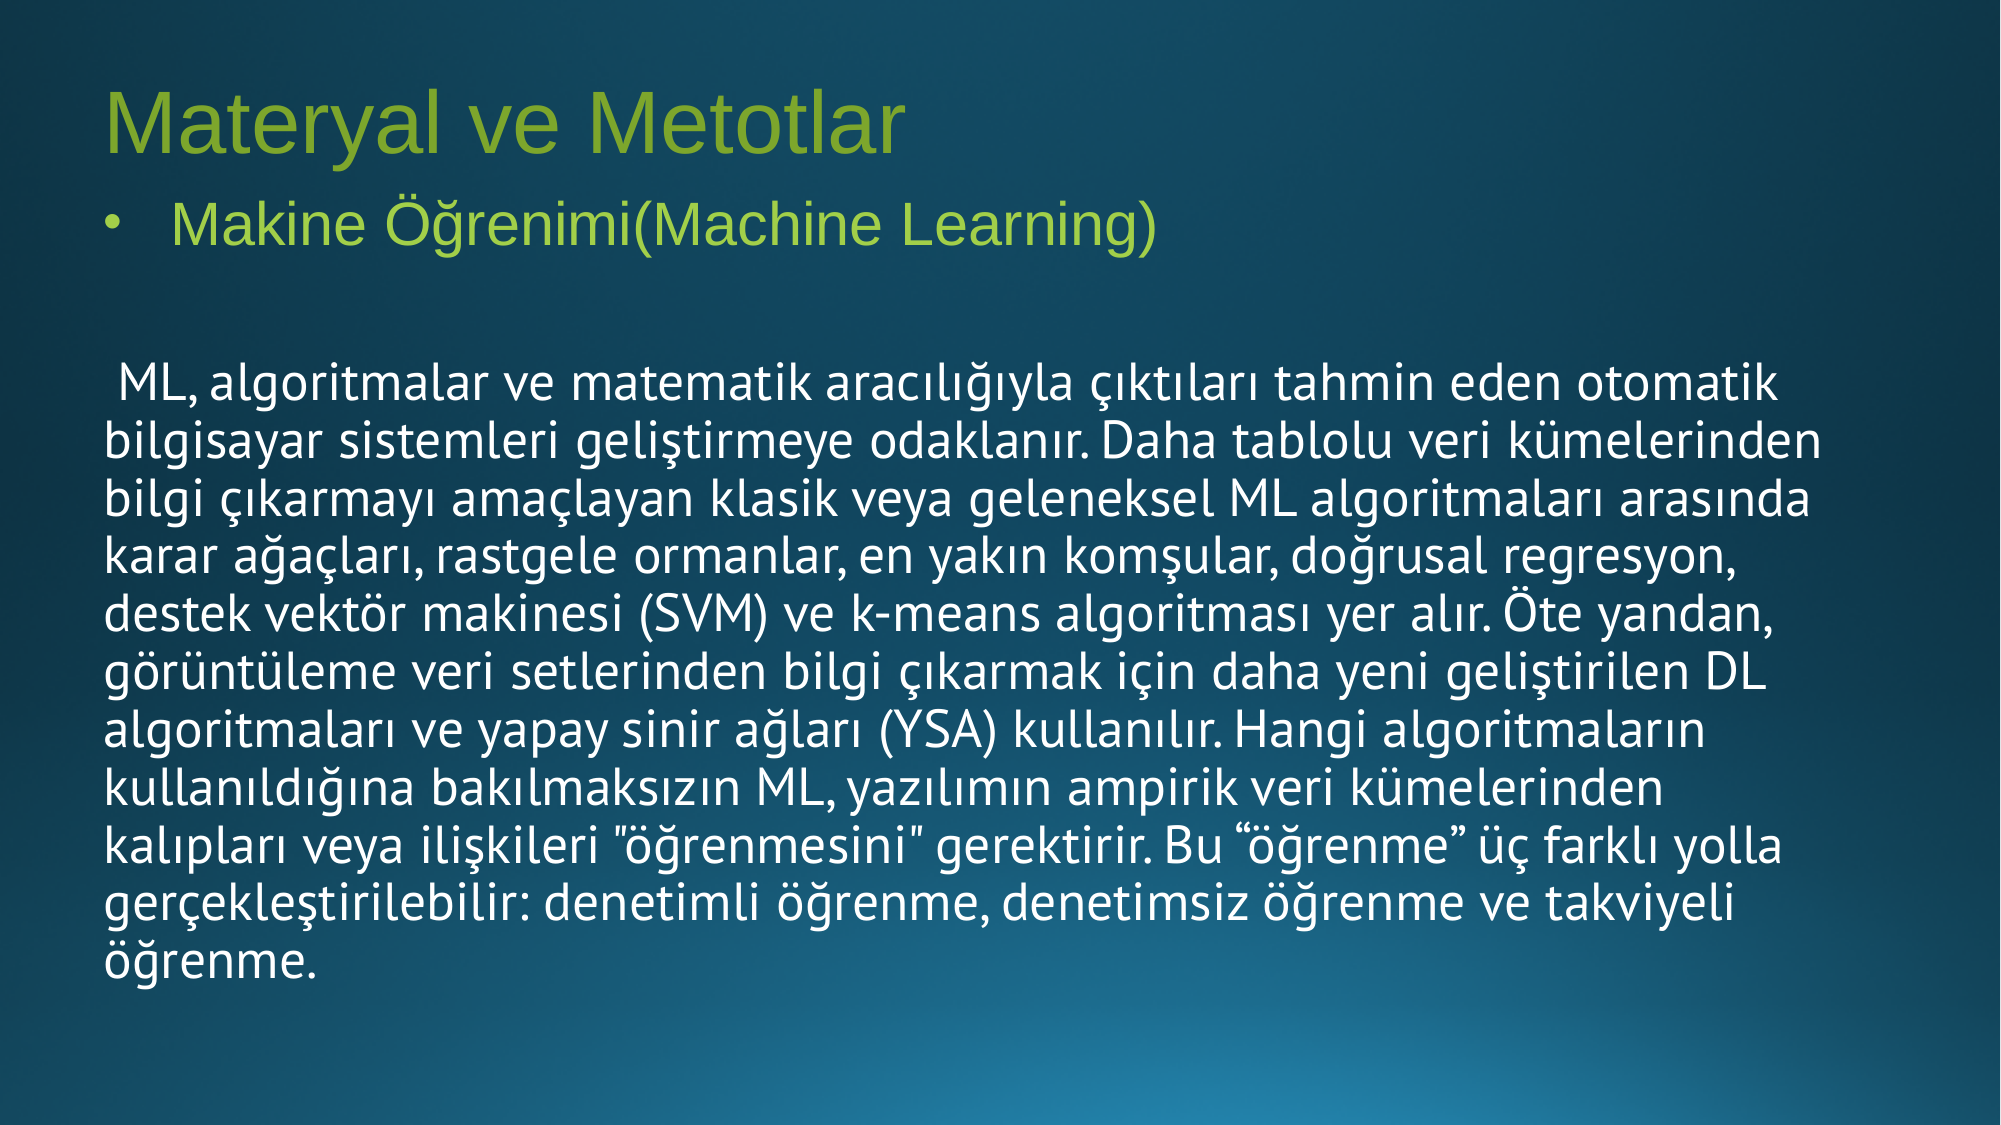

# Materyal ve Metotlar
  Makine Öğrenimi(Machine Learning)

 ML, algoritmalar ve matematik aracılığıyla çıktıları tahmin eden otomatik bilgisayar sistemleri geliştirmeye odaklanır. Daha tablolu veri kümelerinden bilgi çıkarmayı amaçlayan klasik veya geleneksel ML algoritmaları arasında karar ağaçları, rastgele ormanlar, en yakın komşular, doğrusal regresyon, destek vektör makinesi (SVM) ve k-means algoritması yer alır. Öte yandan, görüntüleme veri setlerinden bilgi çıkarmak için daha yeni geliştirilen DL algoritmaları ve yapay sinir ağları (YSA) kullanılır. Hangi algoritmaların kullanıldığına bakılmaksızın ML, yazılımın ampirik veri kümelerinden kalıpları veya ilişkileri "öğrenmesini" gerektirir. Bu “öğrenme” üç farklı yolla gerçekleştirilebilir: denetimli öğrenme, denetimsiz öğrenme ve takviyeli öğrenme.